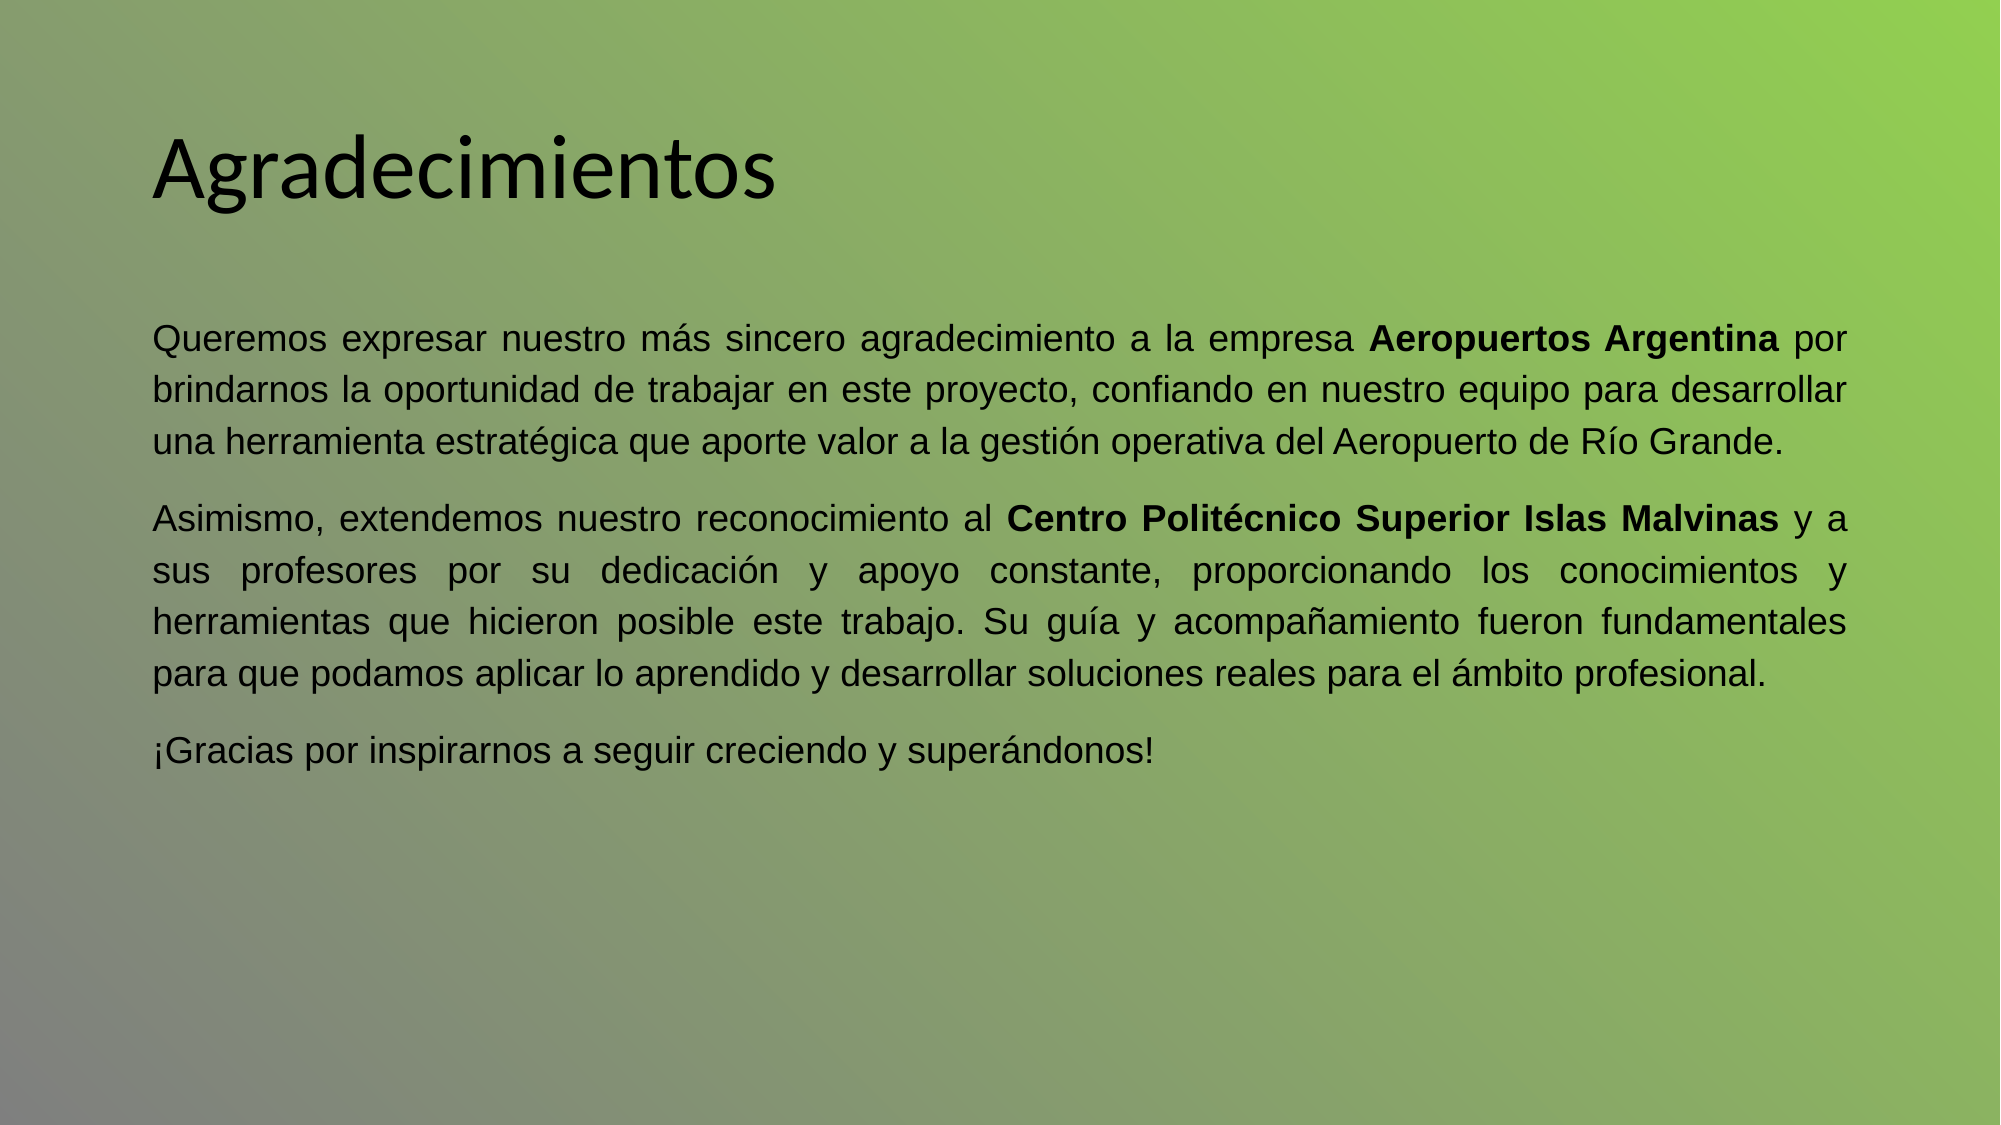

# Agradecimientos
Queremos expresar nuestro más sincero agradecimiento a la empresa Aeropuertos Argentina por brindarnos la oportunidad de trabajar en este proyecto, confiando en nuestro equipo para desarrollar una herramienta estratégica que aporte valor a la gestión operativa del Aeropuerto de Río Grande.
Asimismo, extendemos nuestro reconocimiento al Centro Politécnico Superior Islas Malvinas y a sus profesores por su dedicación y apoyo constante, proporcionando los conocimientos y herramientas que hicieron posible este trabajo. Su guía y acompañamiento fueron fundamentales para que podamos aplicar lo aprendido y desarrollar soluciones reales para el ámbito profesional.
¡Gracias por inspirarnos a seguir creciendo y superándonos!